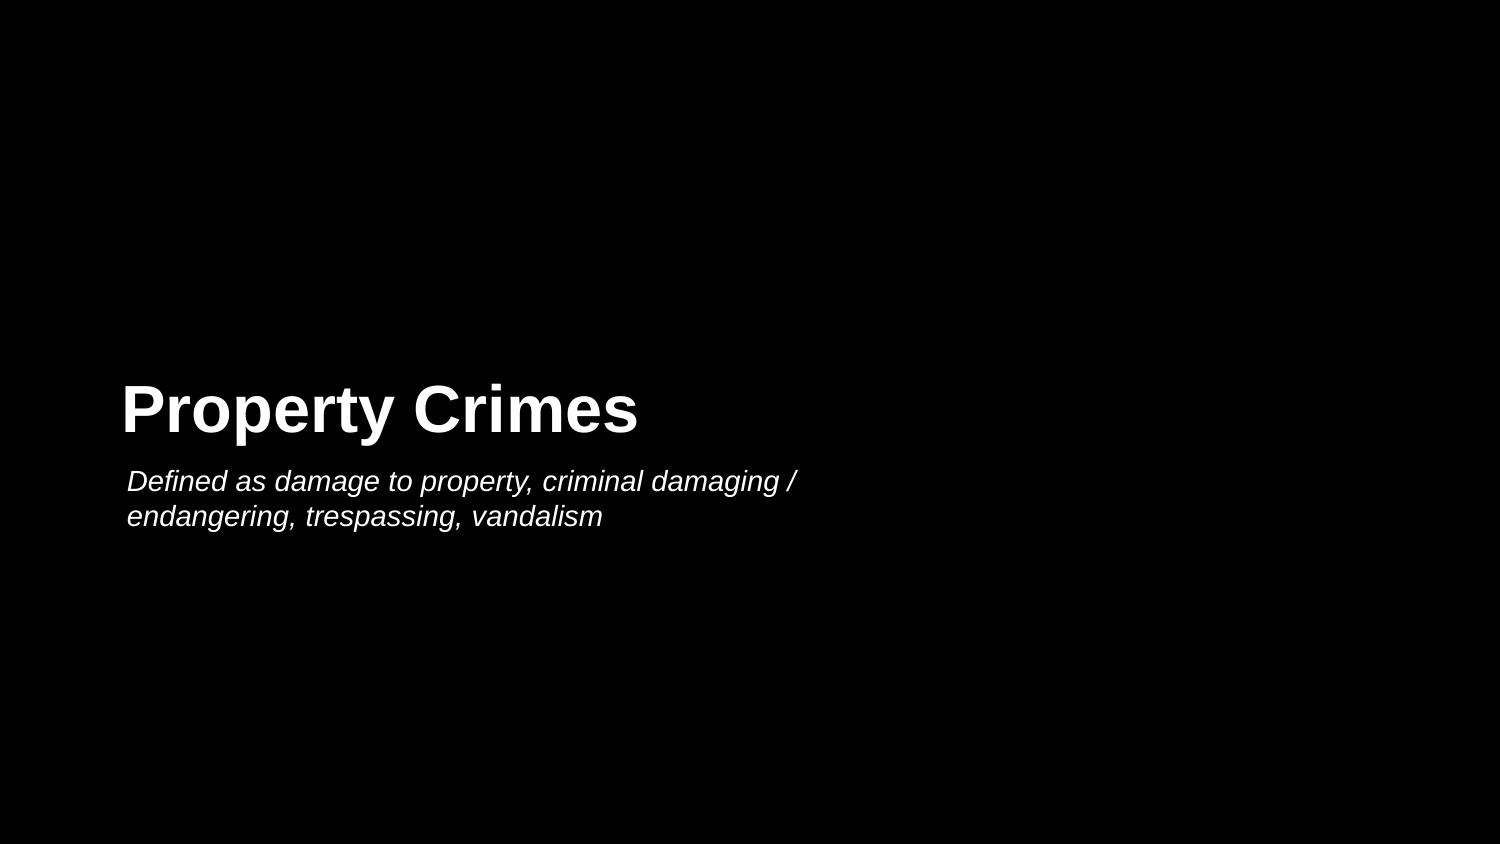

Property Crimes
# Defined as damage to property, criminal damaging / endangering, trespassing, vandalism